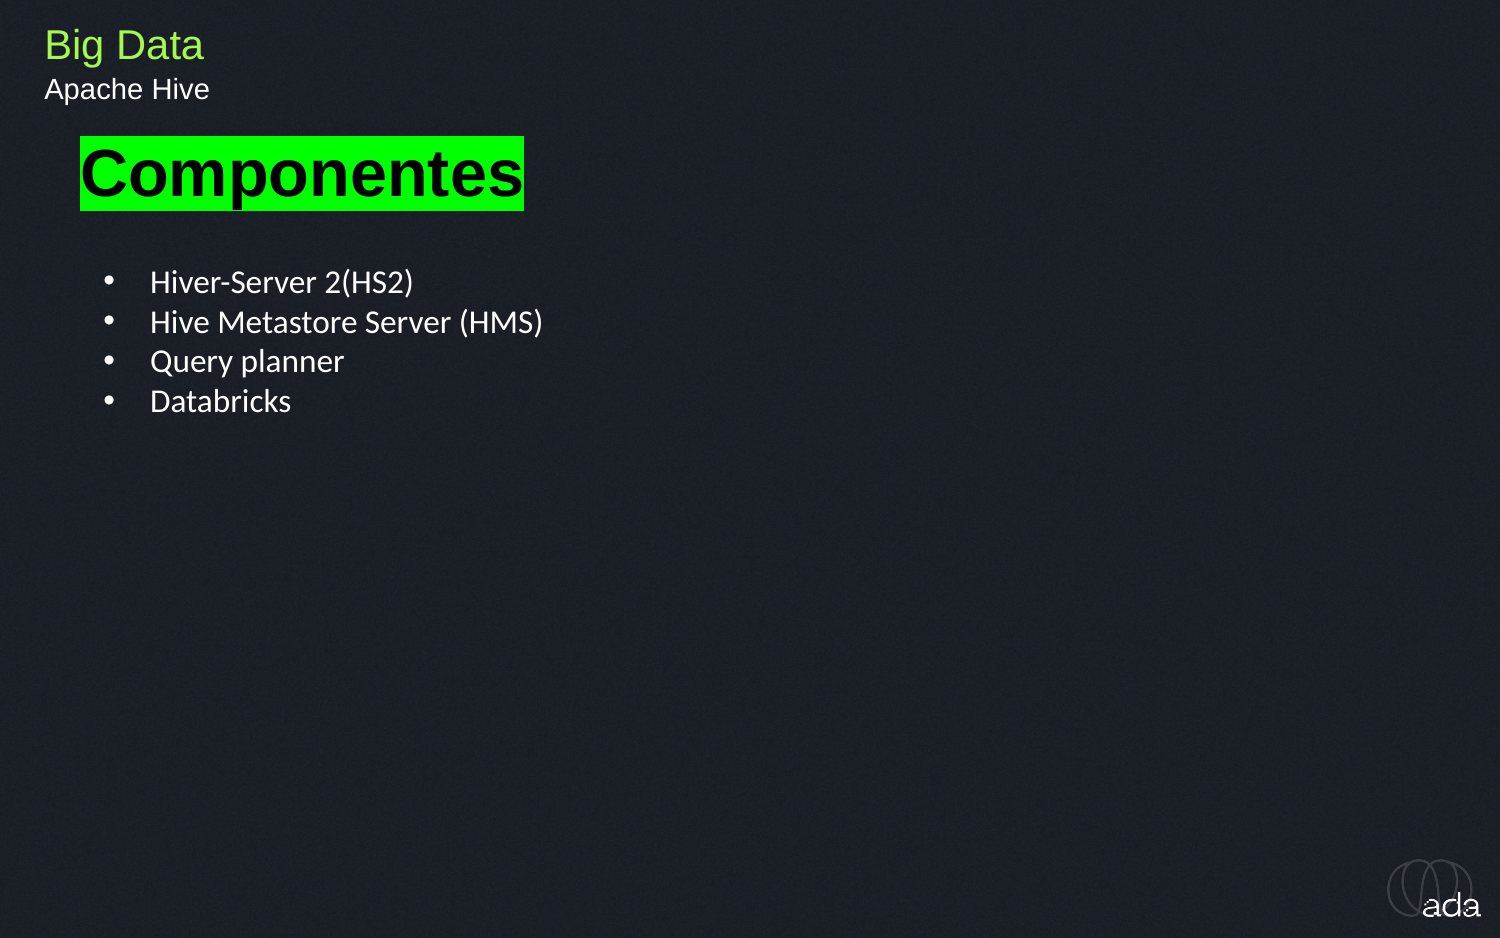

Big Data
Apache Hive
Componentes
Hiver-Server 2(HS2)
Hive Metastore Server (HMS)
Query planner
Databricks